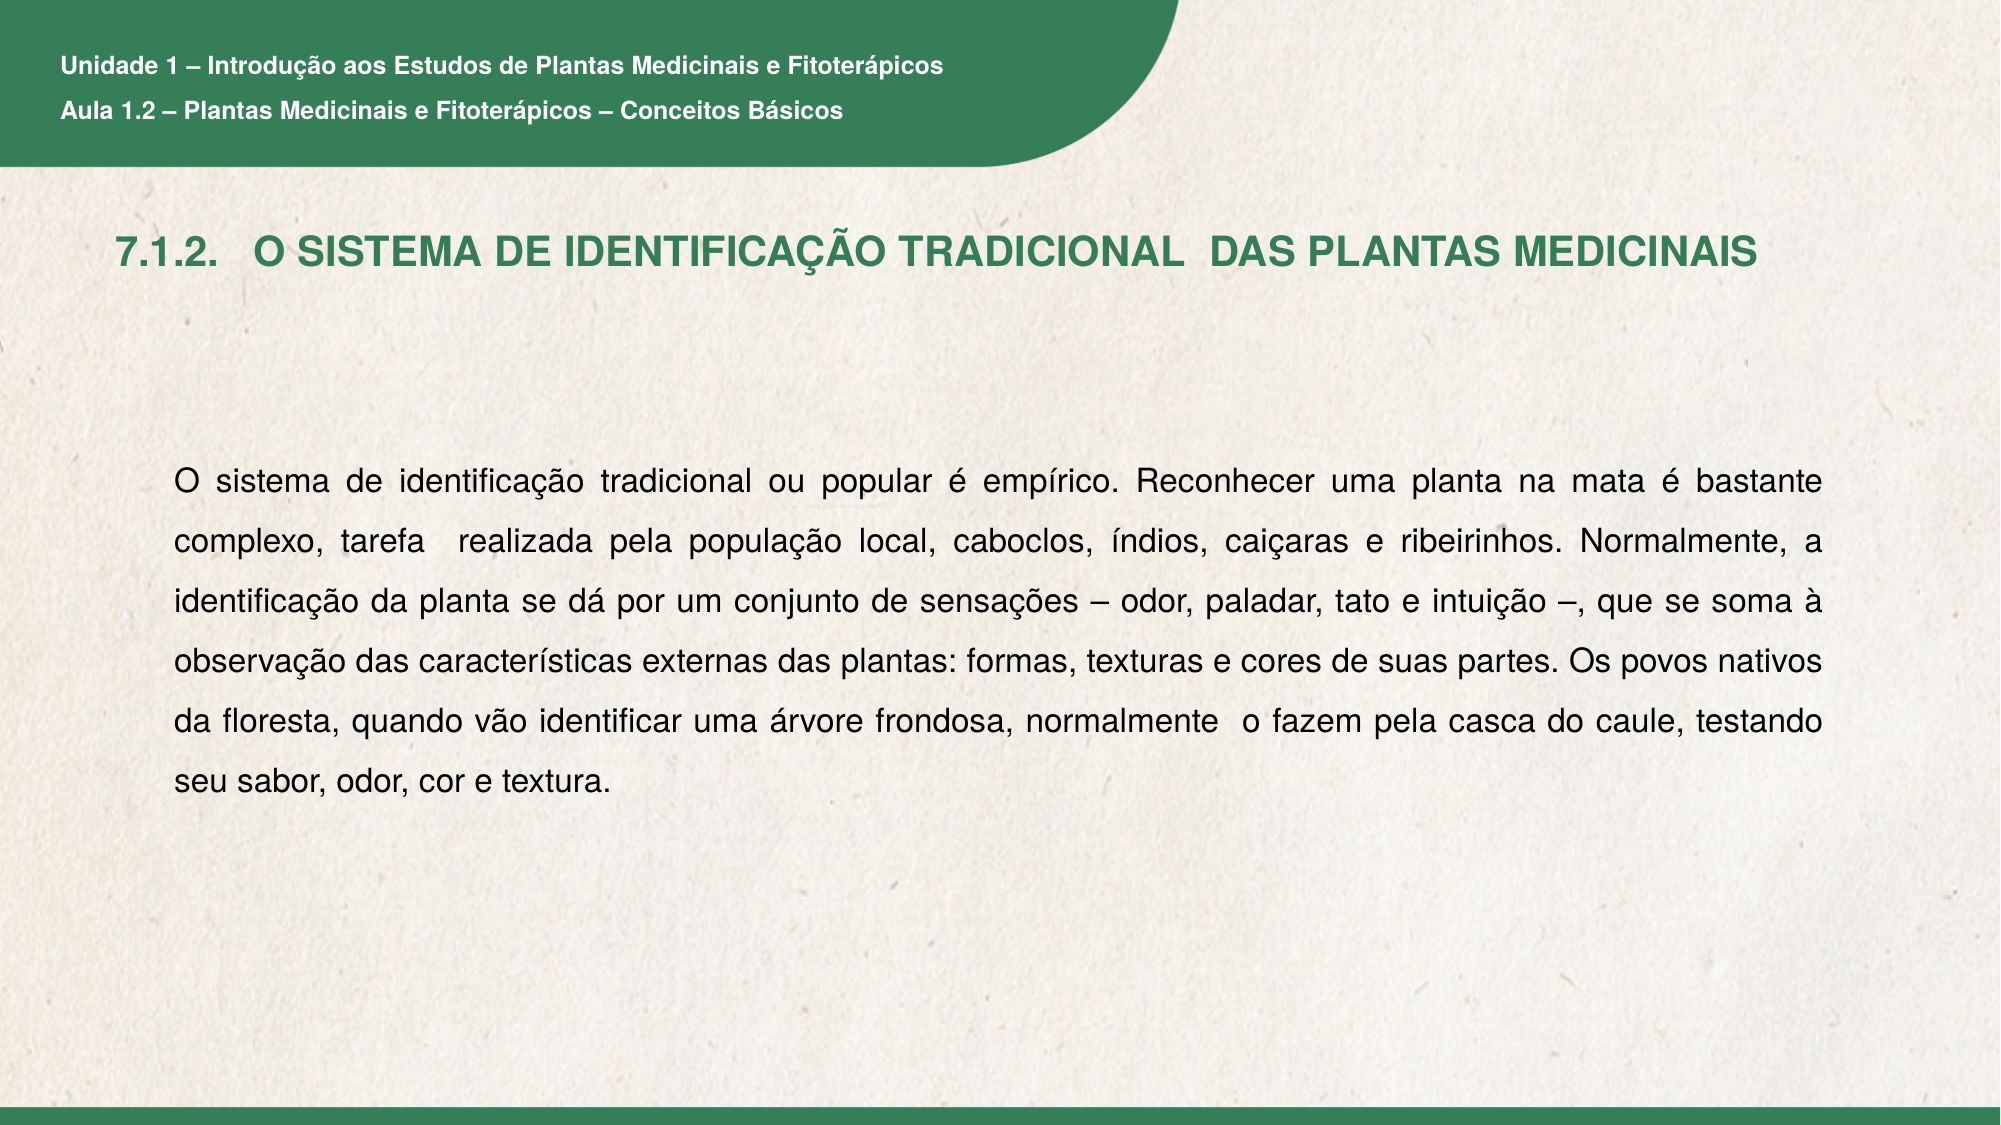

7.1.2.   O SISTEMA DE IDENTIFICAÇÃO TRADICIONAL  DAS PLANTAS MEDICINAIS
O sistema de identificação tradicional ou popular é empírico. Reconhecer uma planta na mata é bastante complexo, tarefa  realizada pela população local, caboclos, índios, caiçaras e ribeirinhos. Normalmente, a identificação da planta se dá por um conjunto de sensações – odor, paladar, tato e intuição –, que se soma à observação das características externas das plantas: formas, texturas e cores de suas partes. Os povos nativos da floresta, quando vão identificar uma árvore frondosa, normalmente  o fazem pela casca do caule, testando seu sabor, odor, cor e textura.